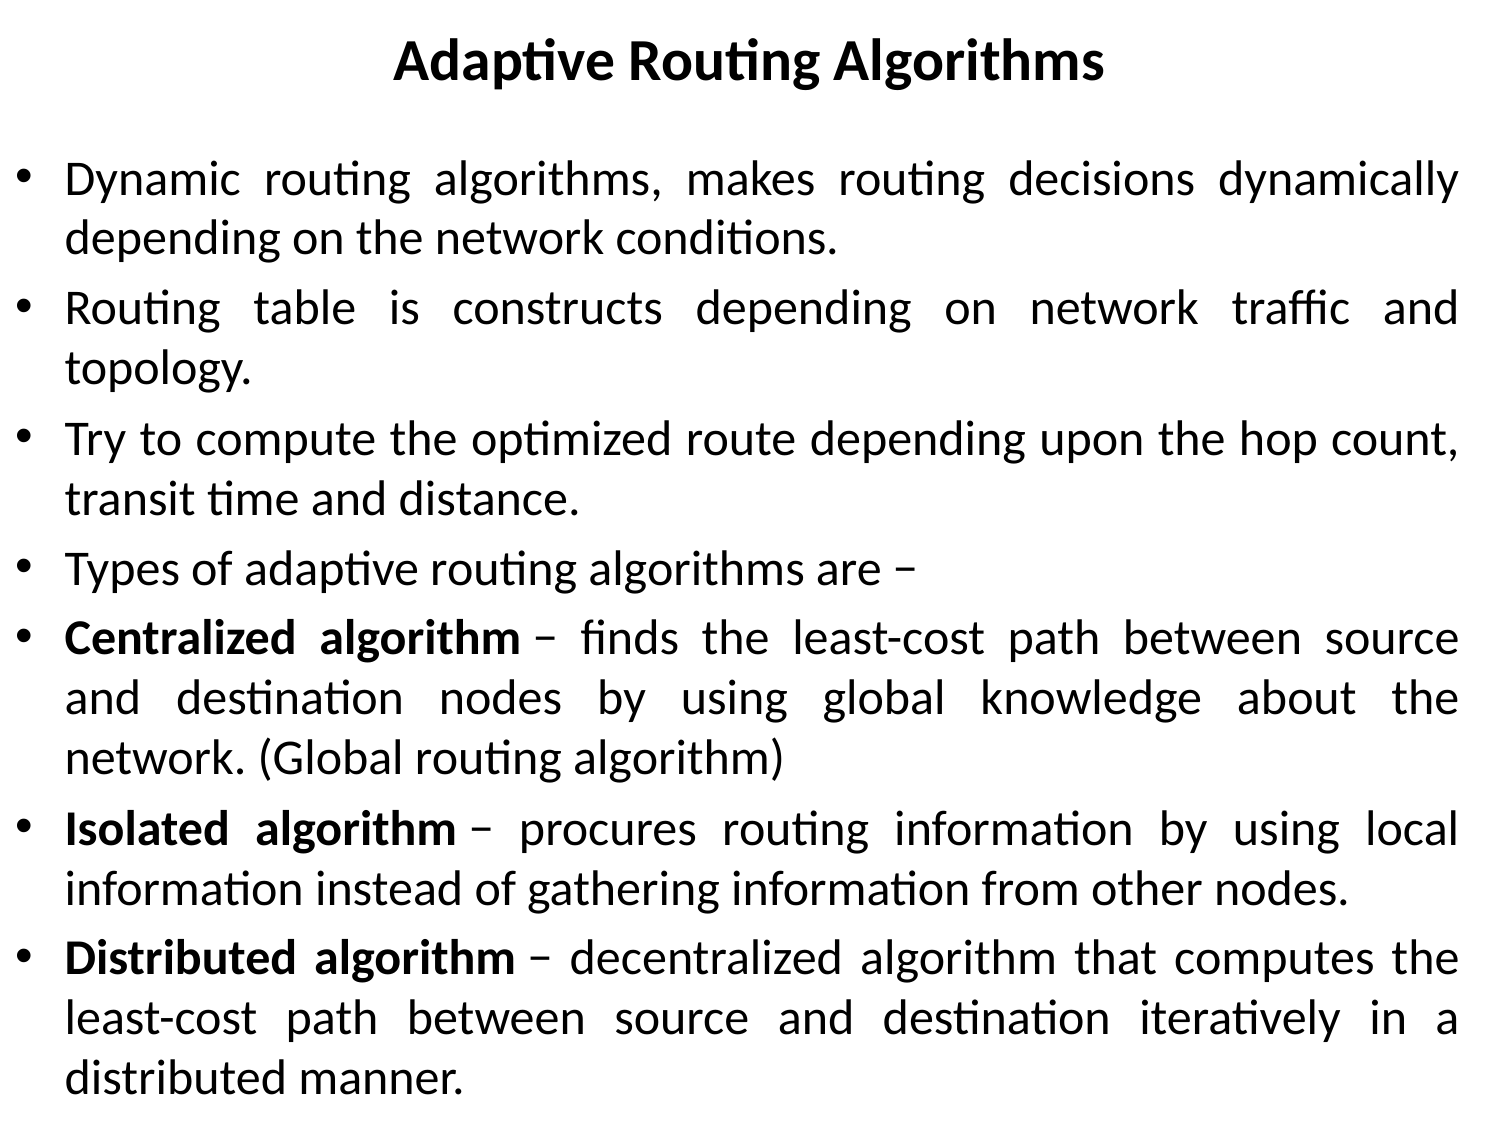

# Adaptive Routing Algorithms
Dynamic routing algorithms, makes routing decisions dynamically depending on the network conditions.
Routing table is constructs depending on network traffic and topology.
Try to compute the optimized route depending upon the hop count, transit time and distance.
Types of adaptive routing algorithms are −
Centralized algorithm − finds the least-cost path between source and destination nodes by using global knowledge about the network. (Global routing algorithm)
Isolated algorithm − procures routing information by using local information instead of gathering information from other nodes.
Distributed algorithm − decentralized algorithm that computes the least-cost path between source and destination iteratively in a distributed manner.